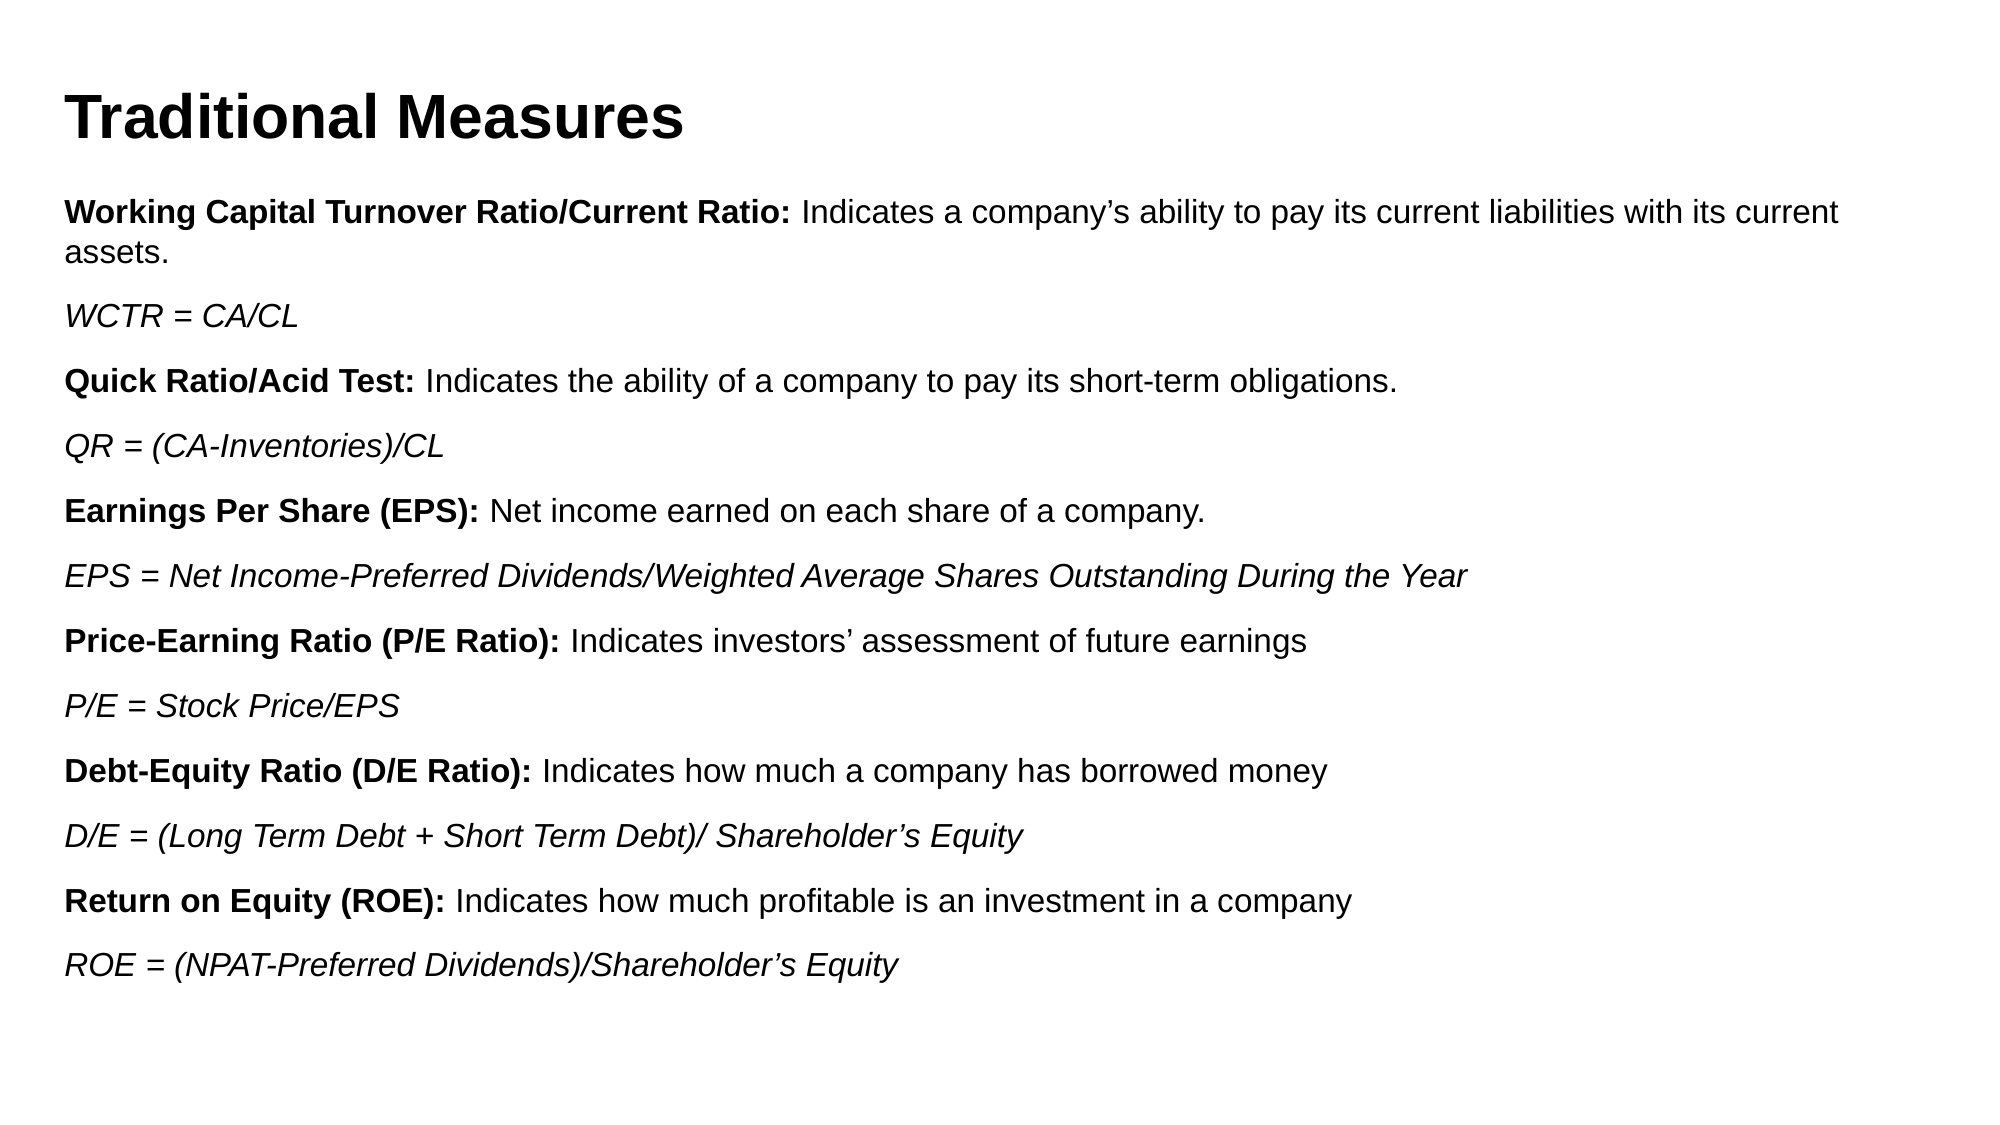

# Traditional Measures
Working Capital Turnover Ratio/Current Ratio: Indicates a company’s ability to pay its current liabilities with its current assets.
WCTR = CA/CL
Quick Ratio/Acid Test: Indicates the ability of a company to pay its short-term obligations.
QR = (CA-Inventories)/CL
Earnings Per Share (EPS): Net income earned on each share of a company.
EPS = Net Income-Preferred Dividends/Weighted Average Shares Outstanding During the Year
Price-Earning Ratio (P/E Ratio): Indicates investors’ assessment of future earnings
P/E = Stock Price/EPS
Debt-Equity Ratio (D/E Ratio): Indicates how much a company has borrowed money
D/E = (Long Term Debt + Short Term Debt)/ Shareholder’s Equity
Return on Equity (ROE): Indicates how much profitable is an investment in a company
ROE = (NPAT-Preferred Dividends)/Shareholder’s Equity